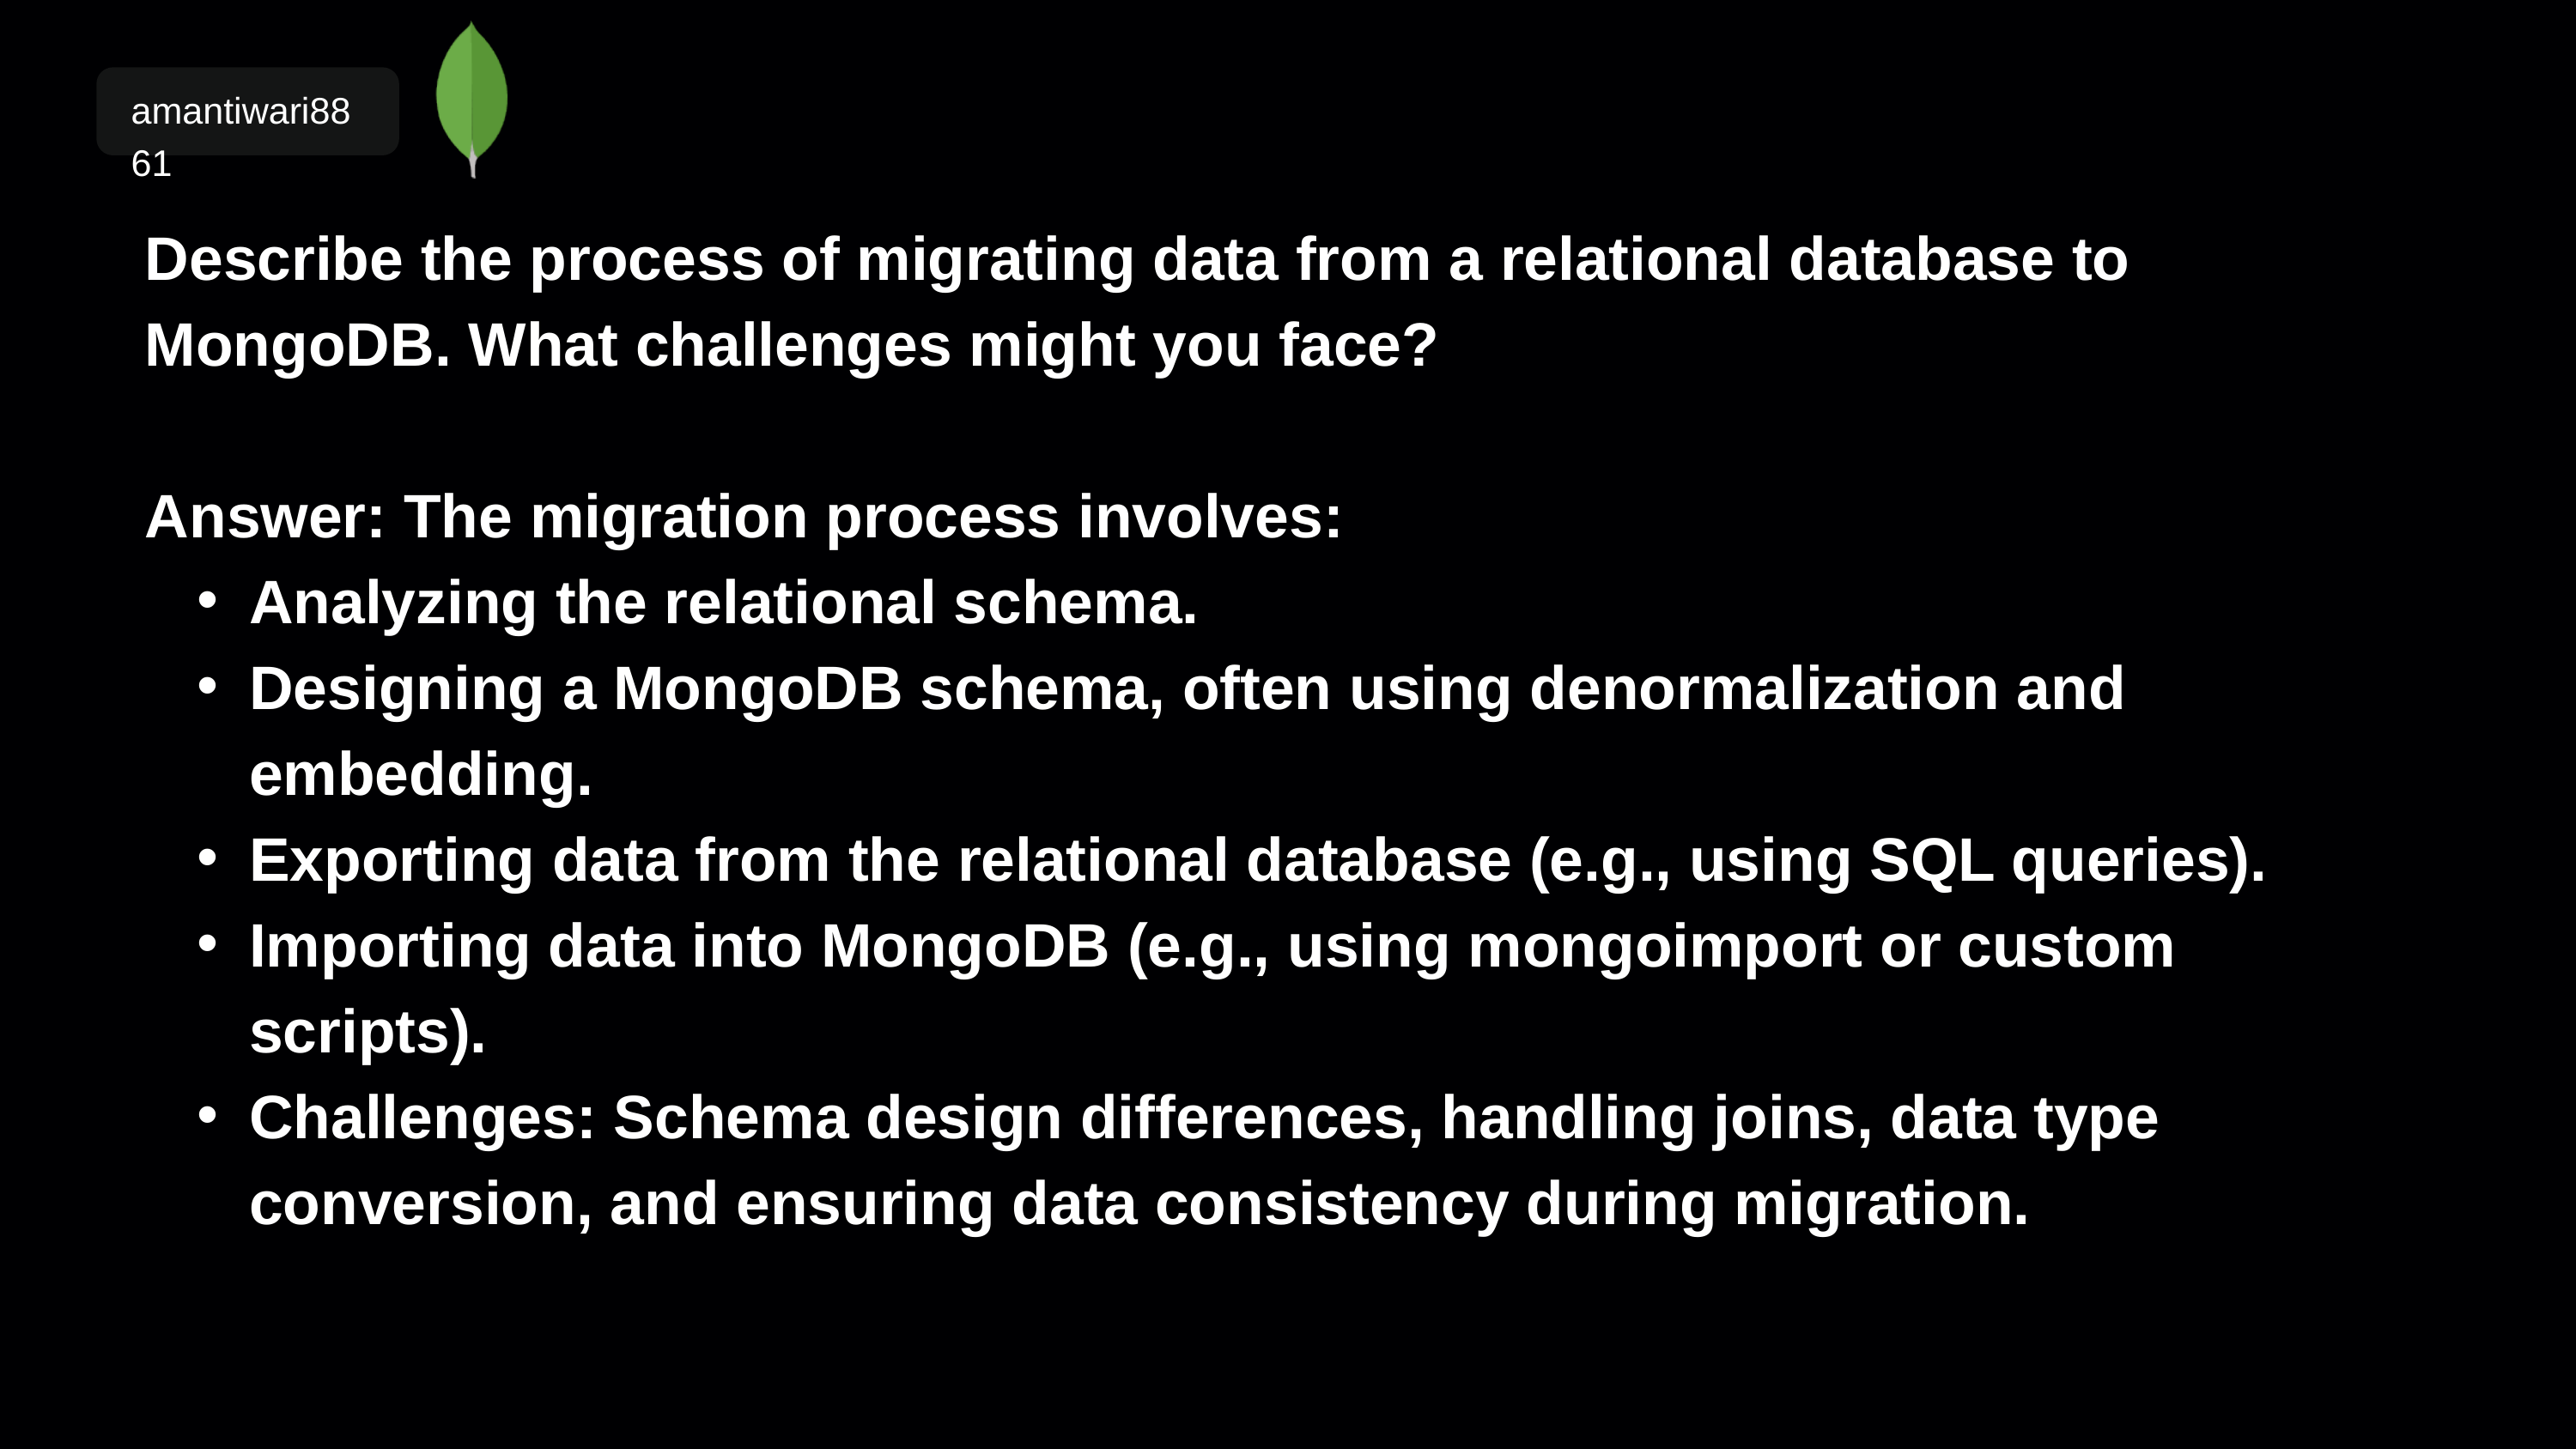

amantiwari8861
Describe the process of migrating data from a relational database to MongoDB. What challenges might you face?

Answer: The migration process involves:
Analyzing the relational schema.
Designing a MongoDB schema, often using denormalization and embedding.
Exporting data from the relational database (e.g., using SQL queries).
Importing data into MongoDB (e.g., using mongoimport or custom scripts).
Challenges: Schema design differences, handling joins, data type conversion, and ensuring data consistency during migration.